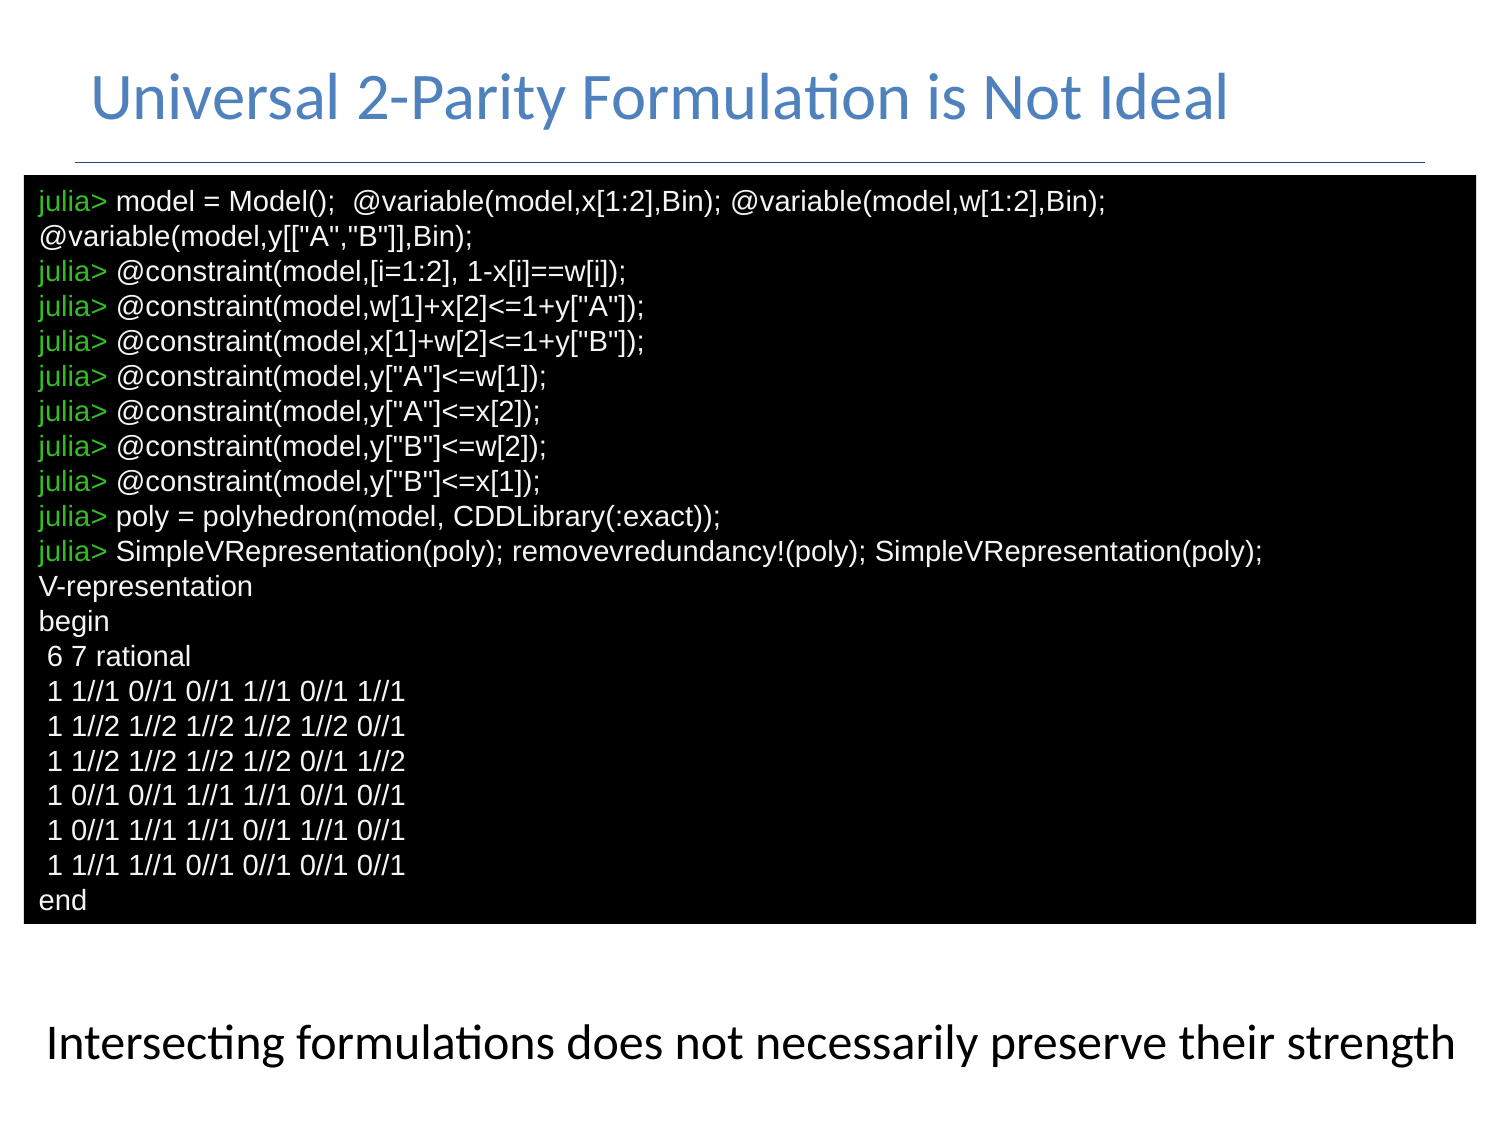

# Universal 2-Parity Formulation is Not Ideal
julia> model = Model();  @variable(model,x[1:2],Bin); @variable(model,w[1:2],Bin); @variable(model,y[["A","B"]],Bin);
julia> @constraint(model,[i=1:2], 1-x[i]==w[i]);
julia> @constraint(model,w[1]+x[2]<=1+y["A"]);
julia> @constraint(model,x[1]+w[2]<=1+y["B"]);
julia> @constraint(model,y["A"]<=w[1]);
julia> @constraint(model,y["A"]<=x[2]);
julia> @constraint(model,y["B"]<=w[2]);
julia> @constraint(model,y["B"]<=x[1]);
julia> poly = polyhedron(model, CDDLibrary(:exact));
julia> SimpleVRepresentation(poly); removevredundancy!(poly); SimpleVRepresentation(poly);
V-representation
begin
 6 7 rational
 1 1//1 0//1 0//1 1//1 0//1 1//1
 1 1//2 1//2 1//2 1//2 1//2 0//1
 1 1//2 1//2 1//2 1//2 0//1 1//2
 1 0//1 0//1 1//1 1//1 0//1 0//1
 1 0//1 1//1 1//1 0//1 1//1 0//1
 1 1//1 1//1 0//1 0//1 0//1 0//1
end
Intersecting formulations does not necessarily preserve their strength